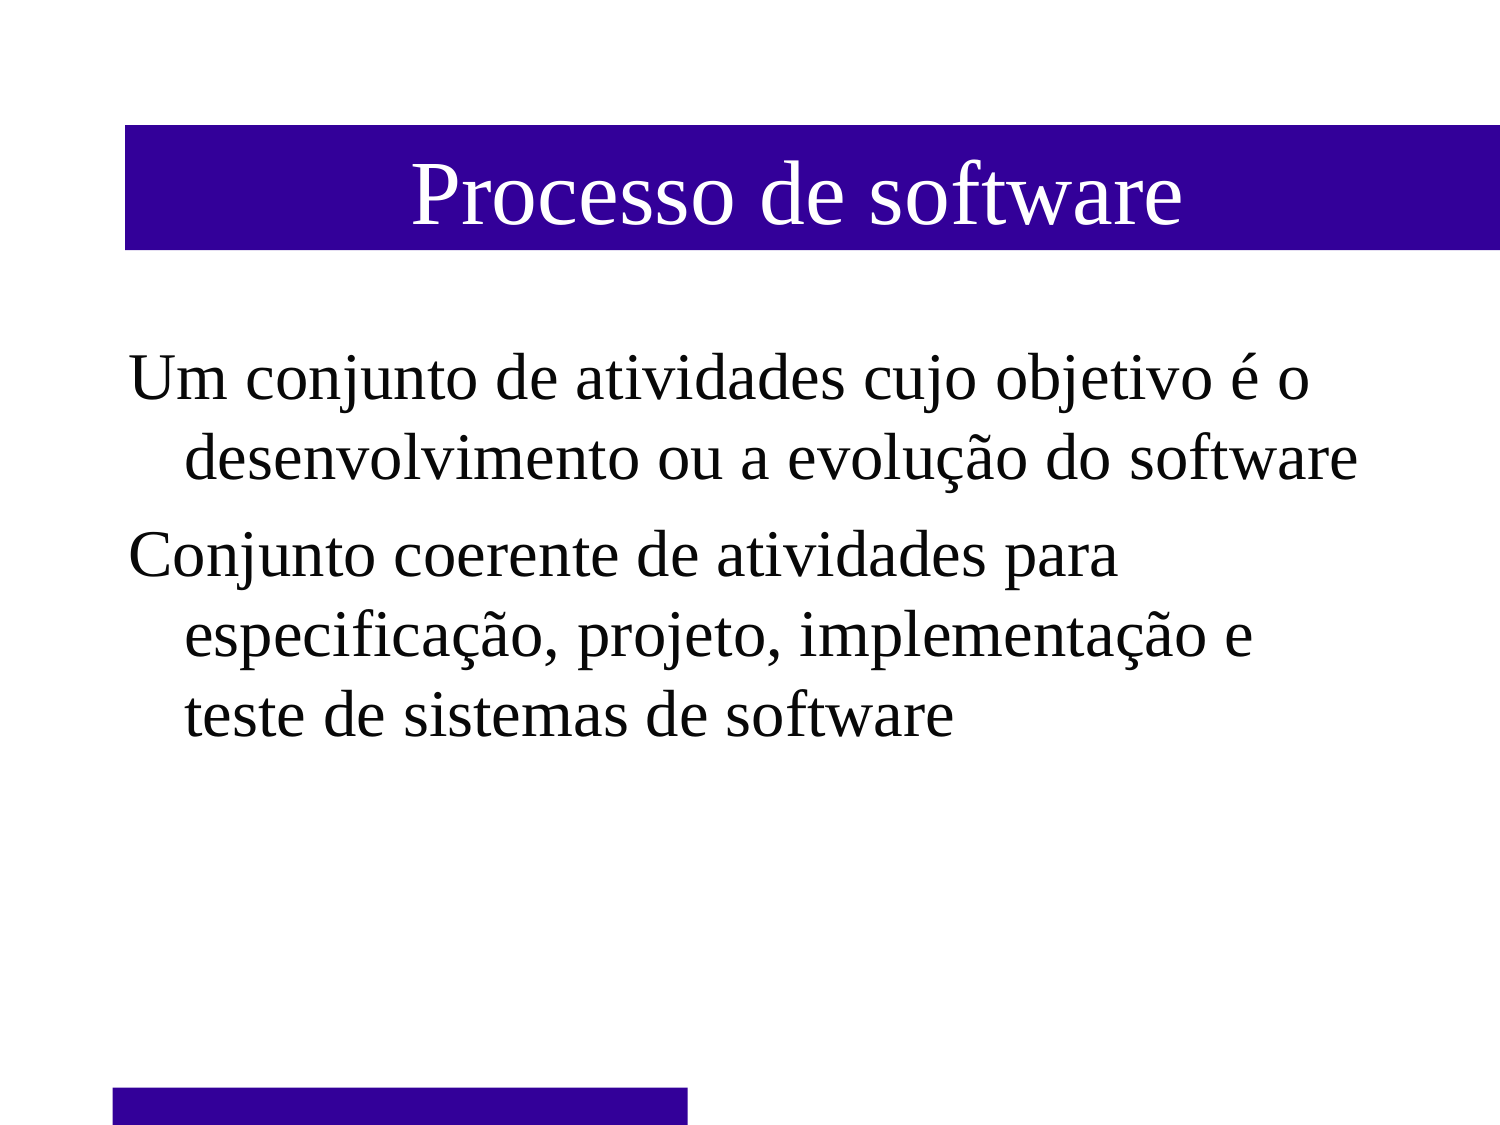

Processo de software
Um conjunto de atividades cujo objetivo é o desenvolvimento ou a evolução do software
Conjunto coerente de atividades para especificação, projeto, implementação e teste de sistemas de software